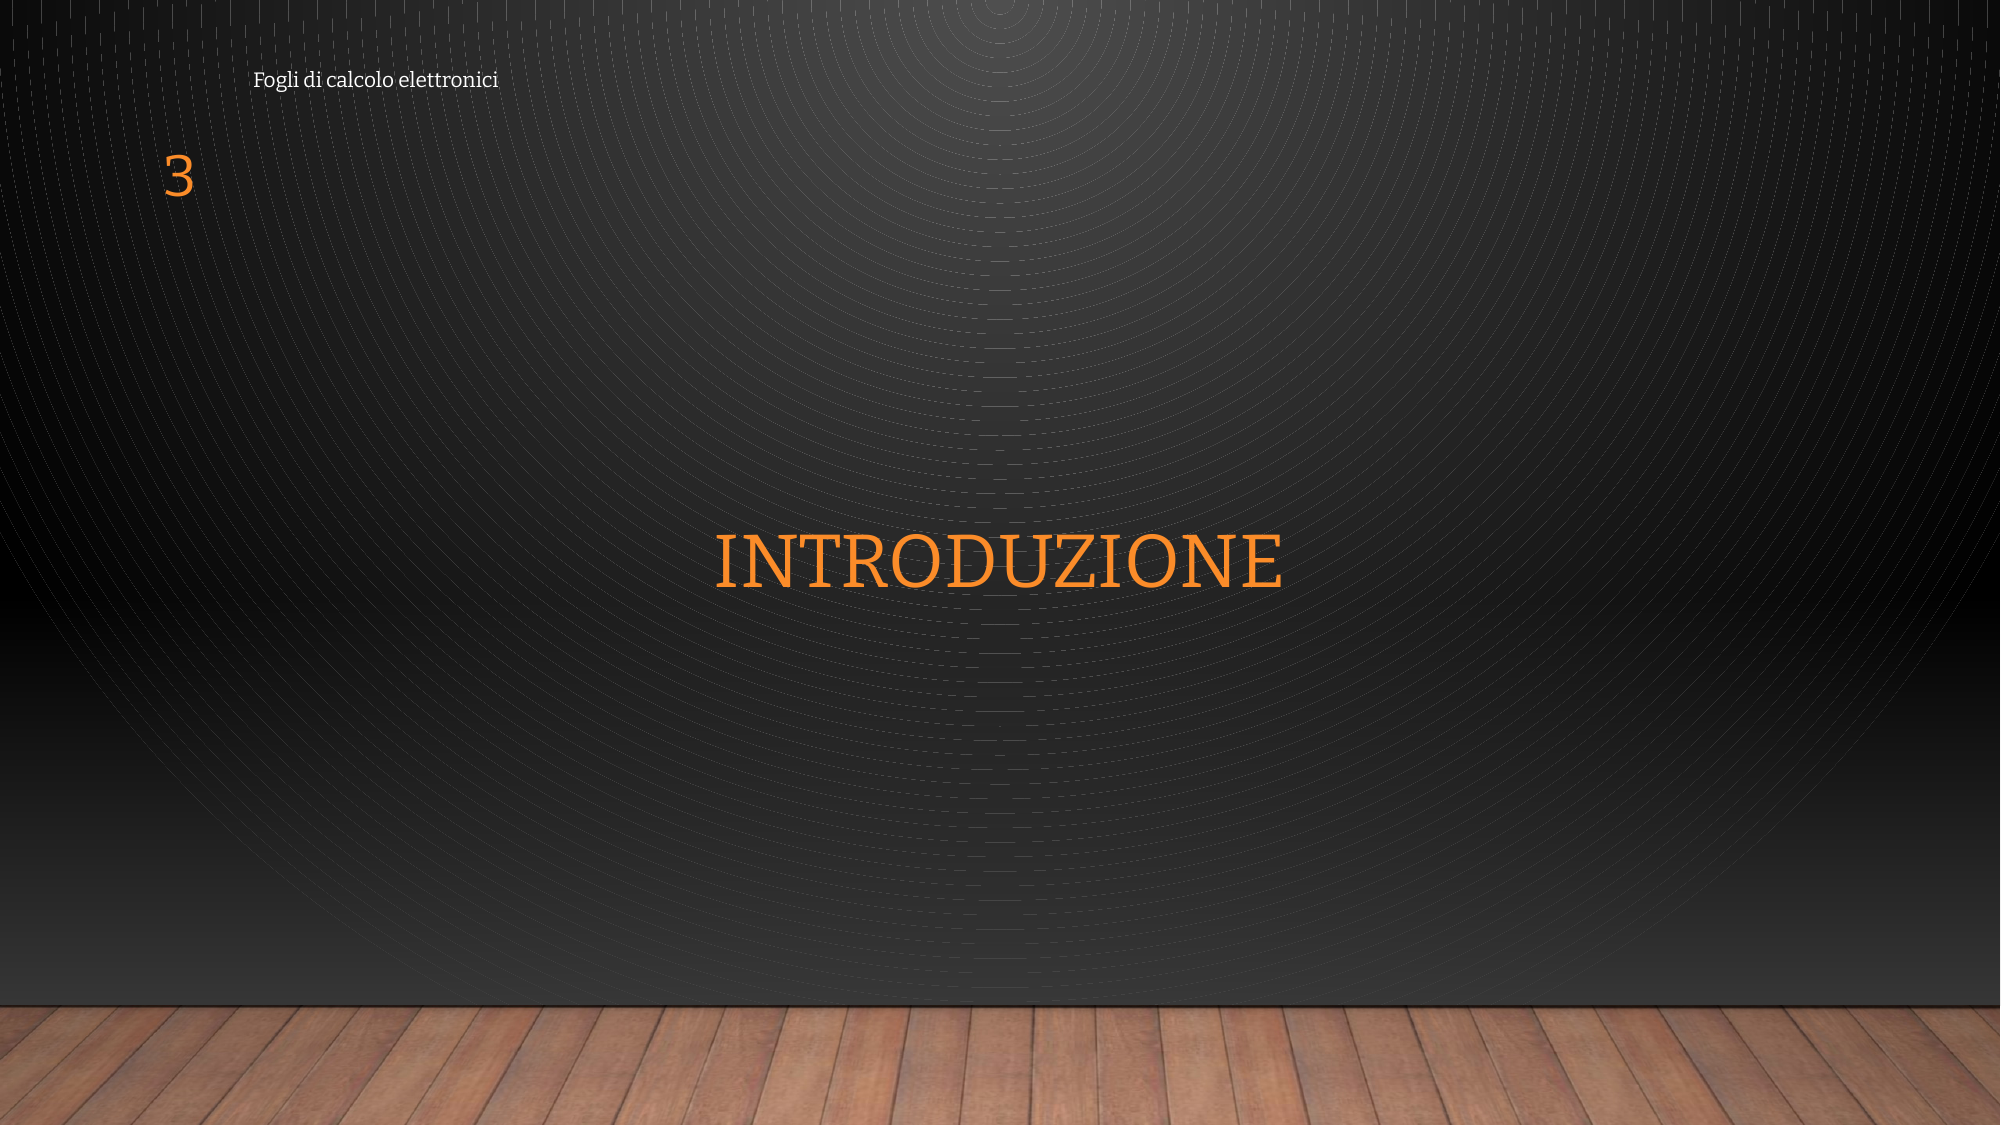

Fogli di calcolo elettronici
3
# Introduzione